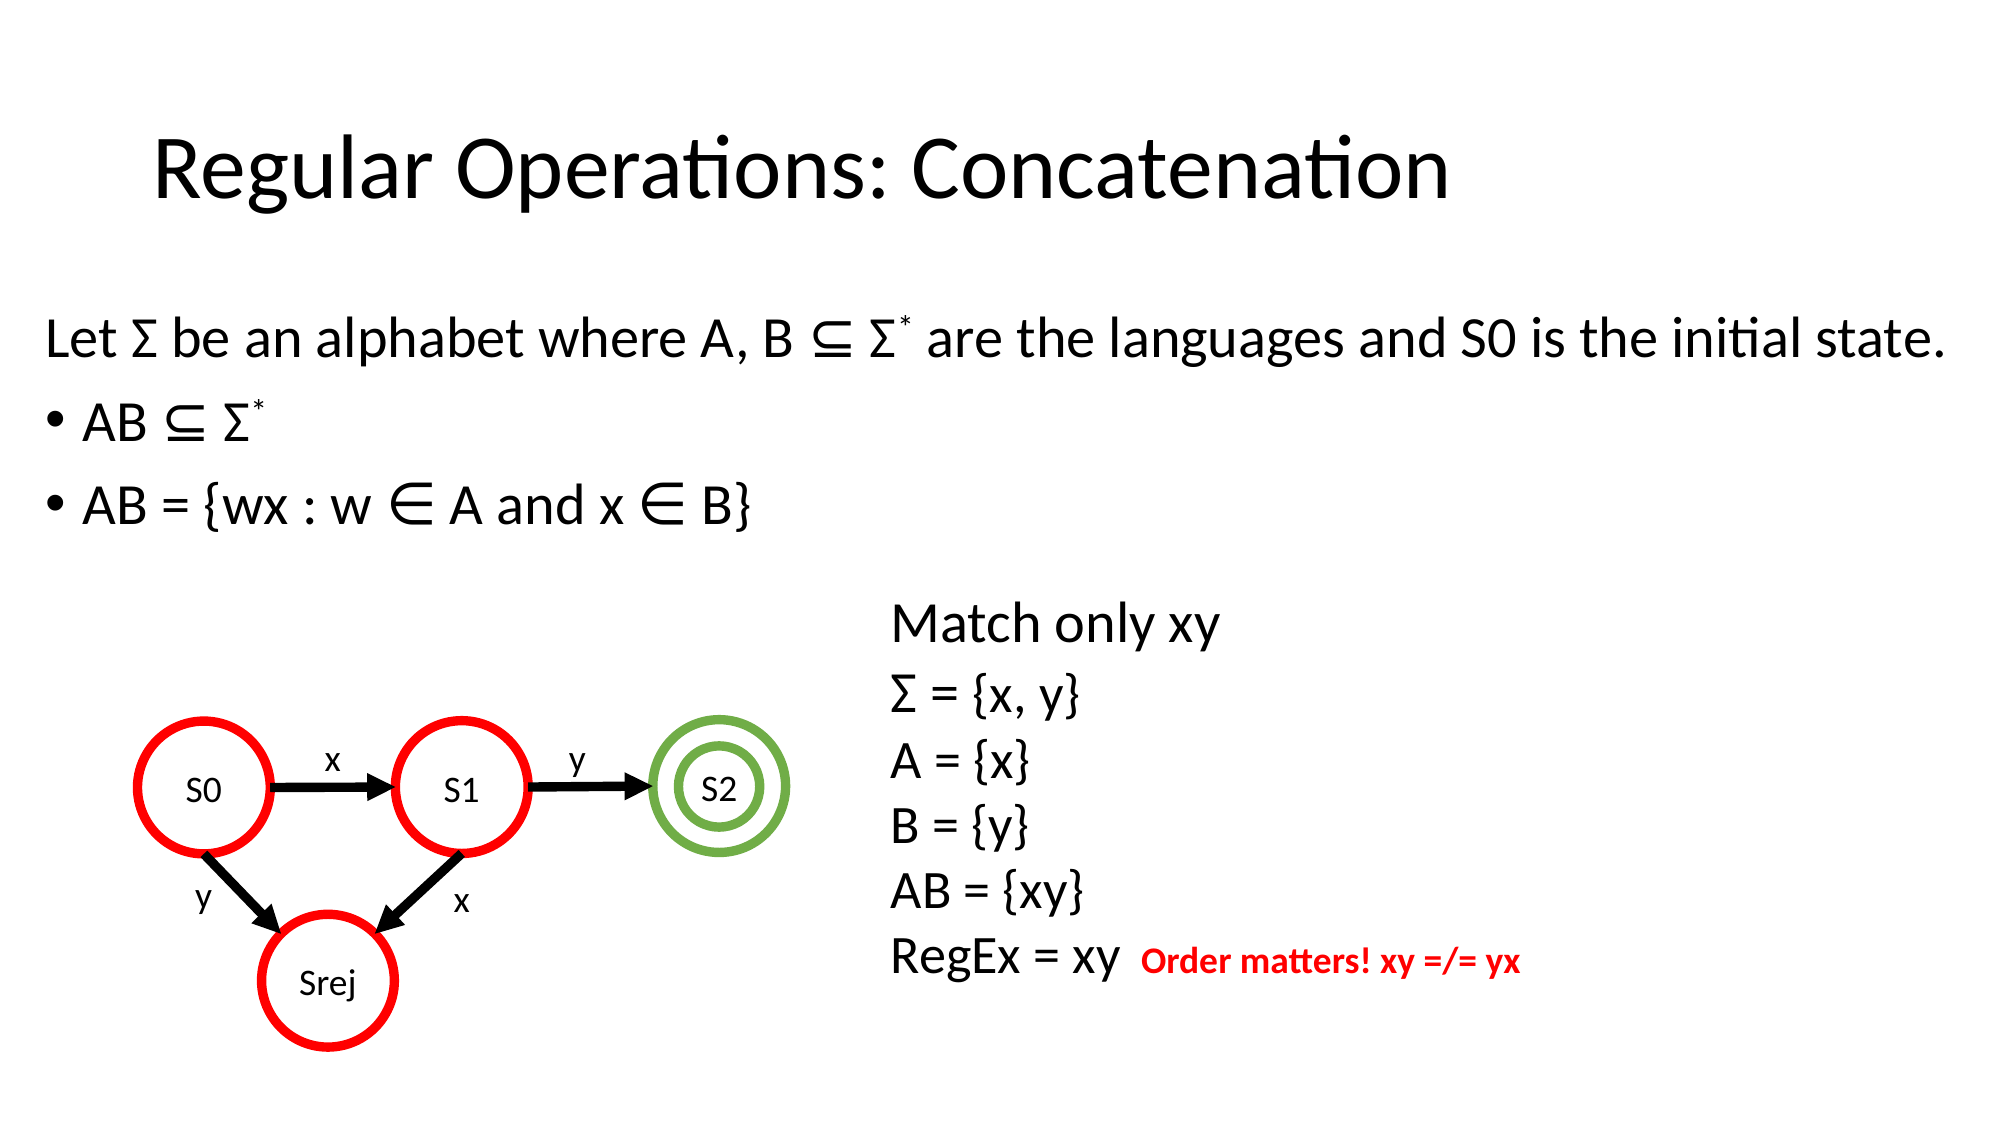

# Regular Operations: Concatenation
Let Σ be an alphabet where A, B ⊆ Σ* are the languages and S0 is the initial state.
AB ⊆ Σ*
AB = {wx : w ∈ A and x ∈ B}
Match only xy
Σ = {x, y}
A = {x}
B = {y}
AB = {xy}
RegEx = xy
S2
S1
S0
x
y

y
x
Srej
Order matters! xy =/= yx